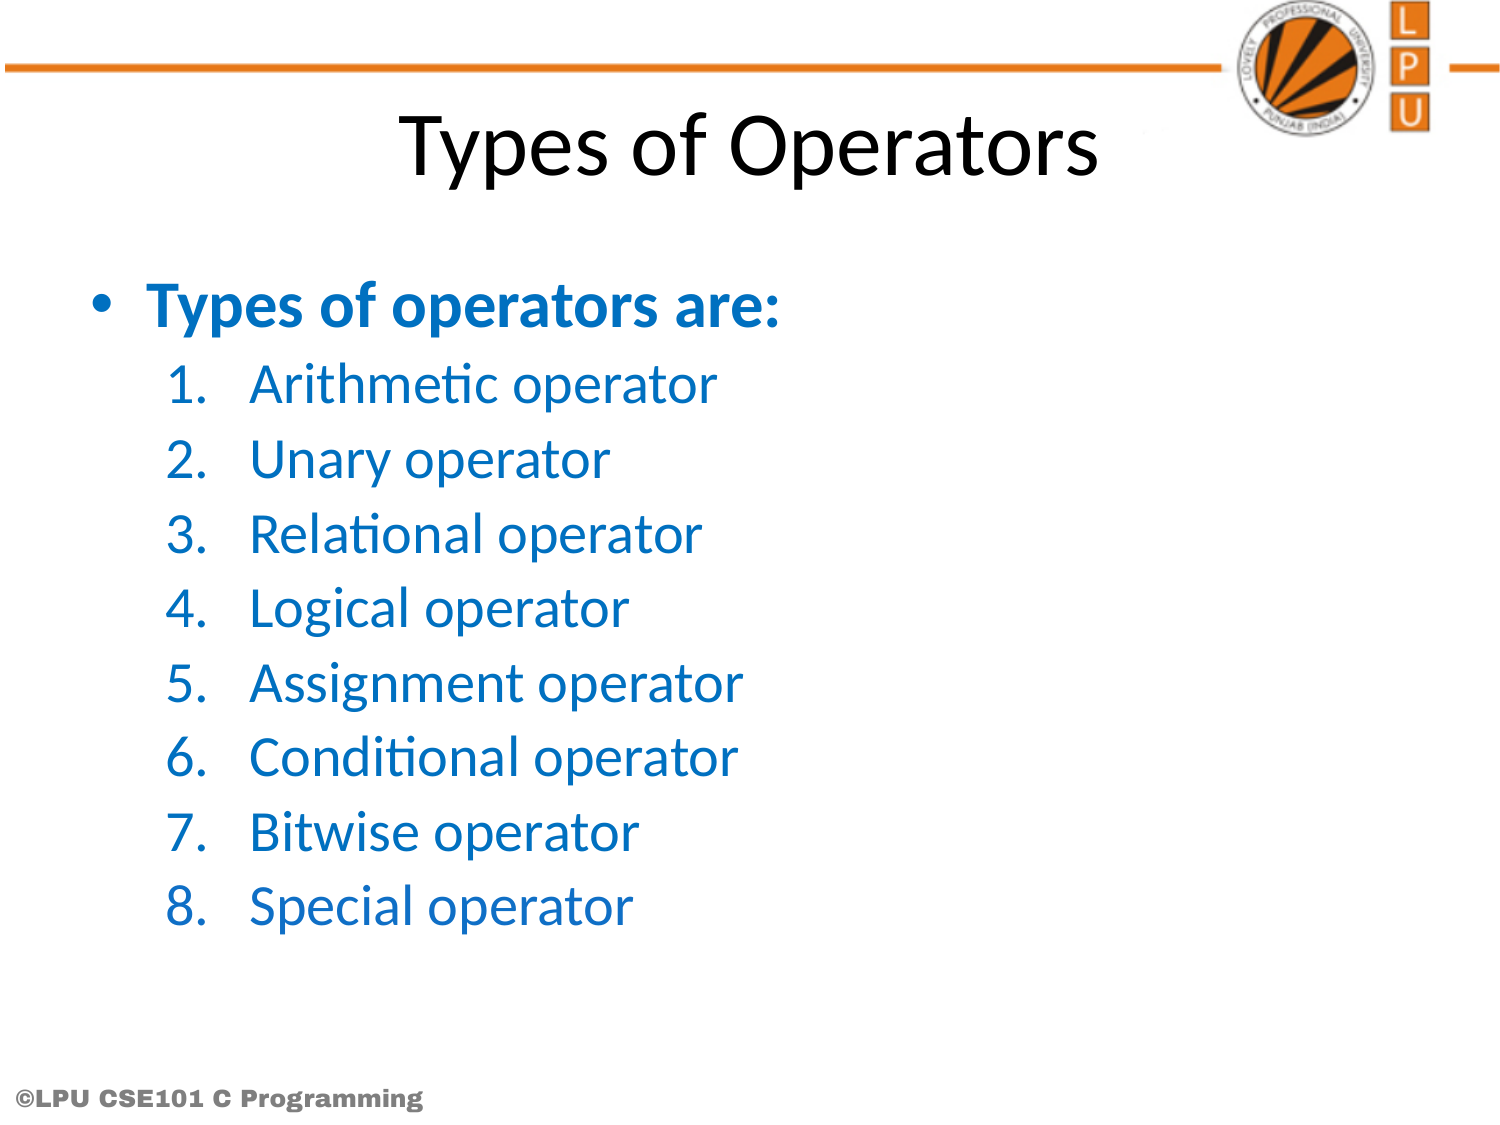

# Types of Operators
Types of operators are:
Arithmetic operator
Unary operator
Relational operator
Logical operator
Assignment operator
Conditional operator
Bitwise operator
Special operator